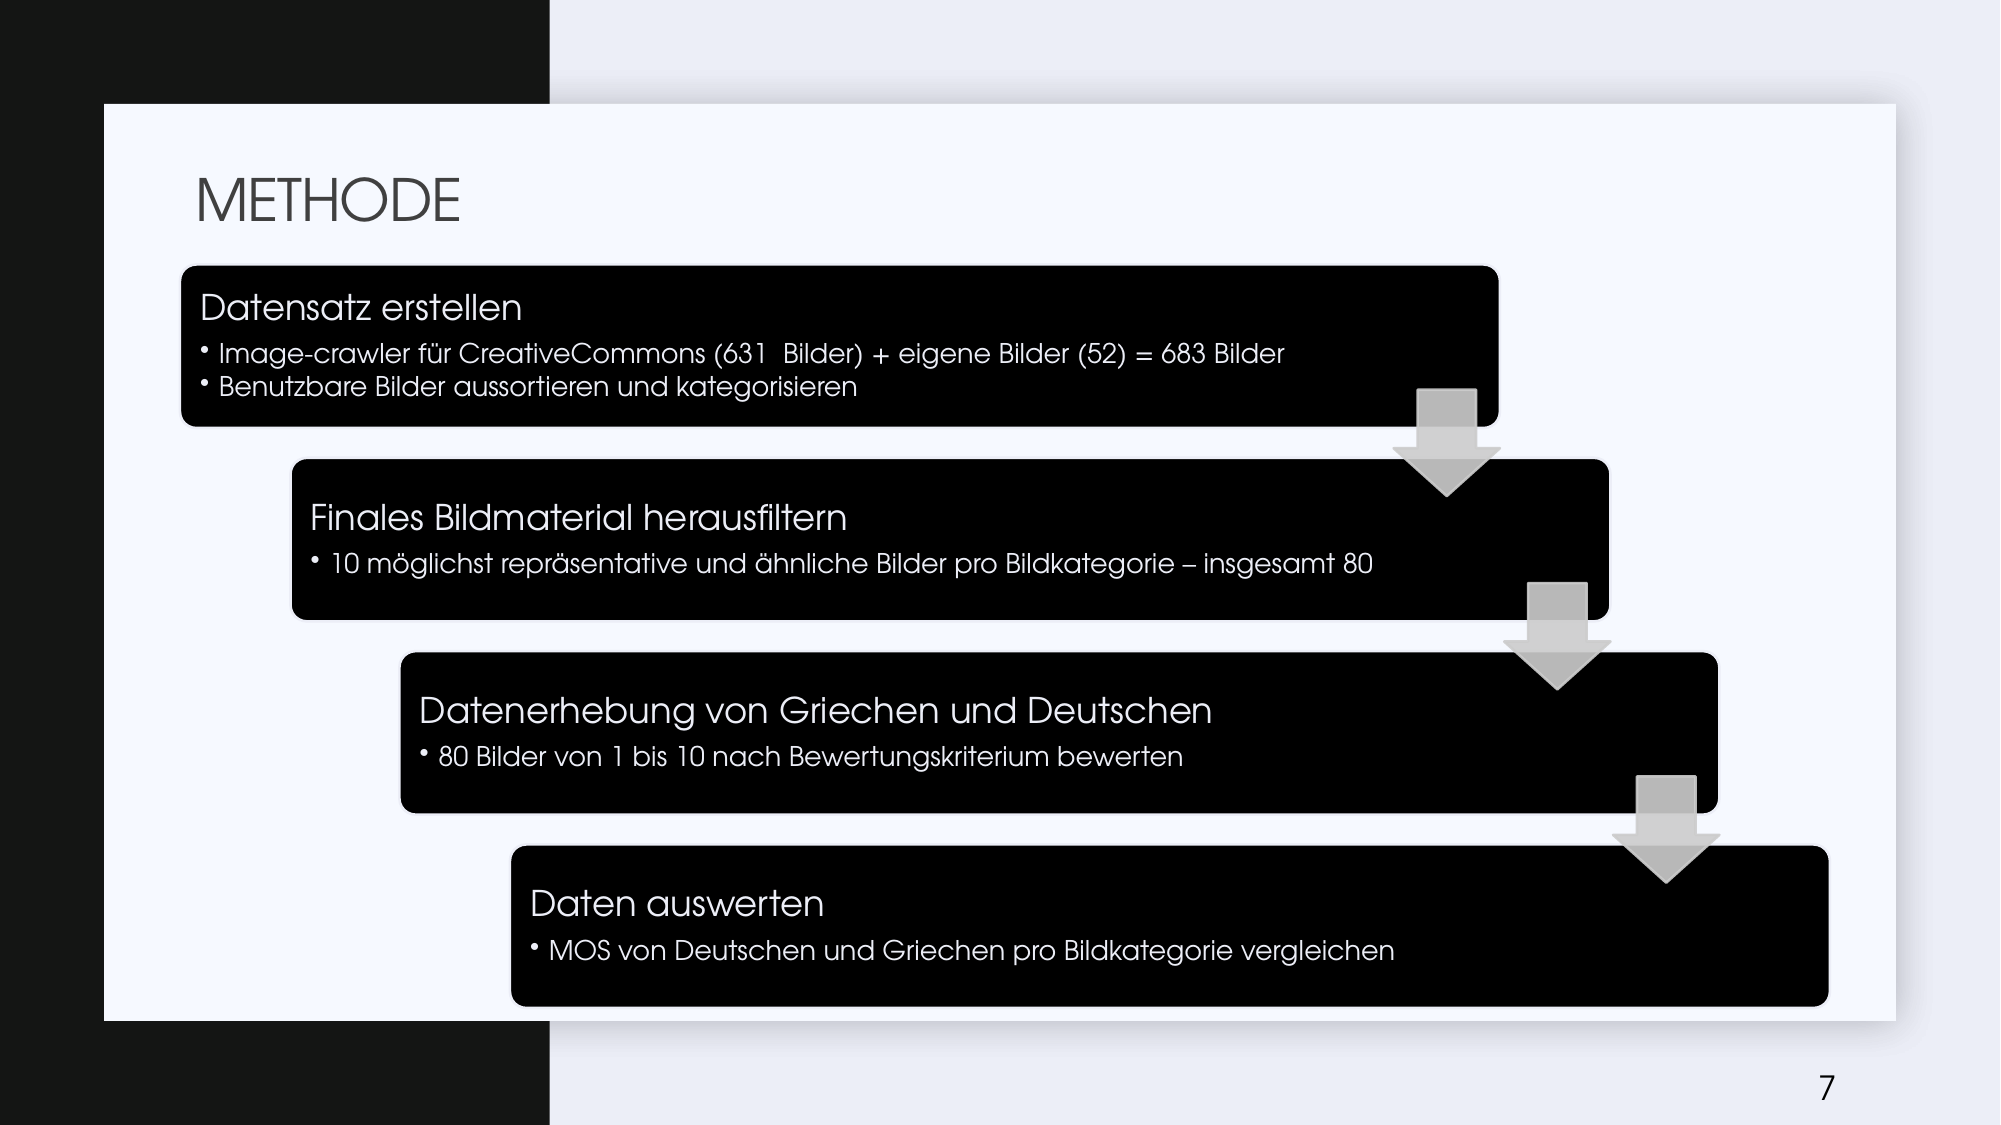

# Methode
Datensatz erstellen
Image-crawler für CreativeCommons (631  Bilder) + eigene Bilder (52) = 683 Bilder
Benutzbare Bilder aussortieren und kategorisieren
Finales Bildmaterial herausfiltern
10 möglichst repräsentative und ähnliche Bilder pro Bildkategorie – insgesamt 80
Datenerhebung von Griechen und Deutschen
80 Bilder von 1 bis 10 nach Bewertungskriterium bewerten
Daten auswerten
MOS von Deutschen und Griechen pro Bildkategorie vergleichen

7